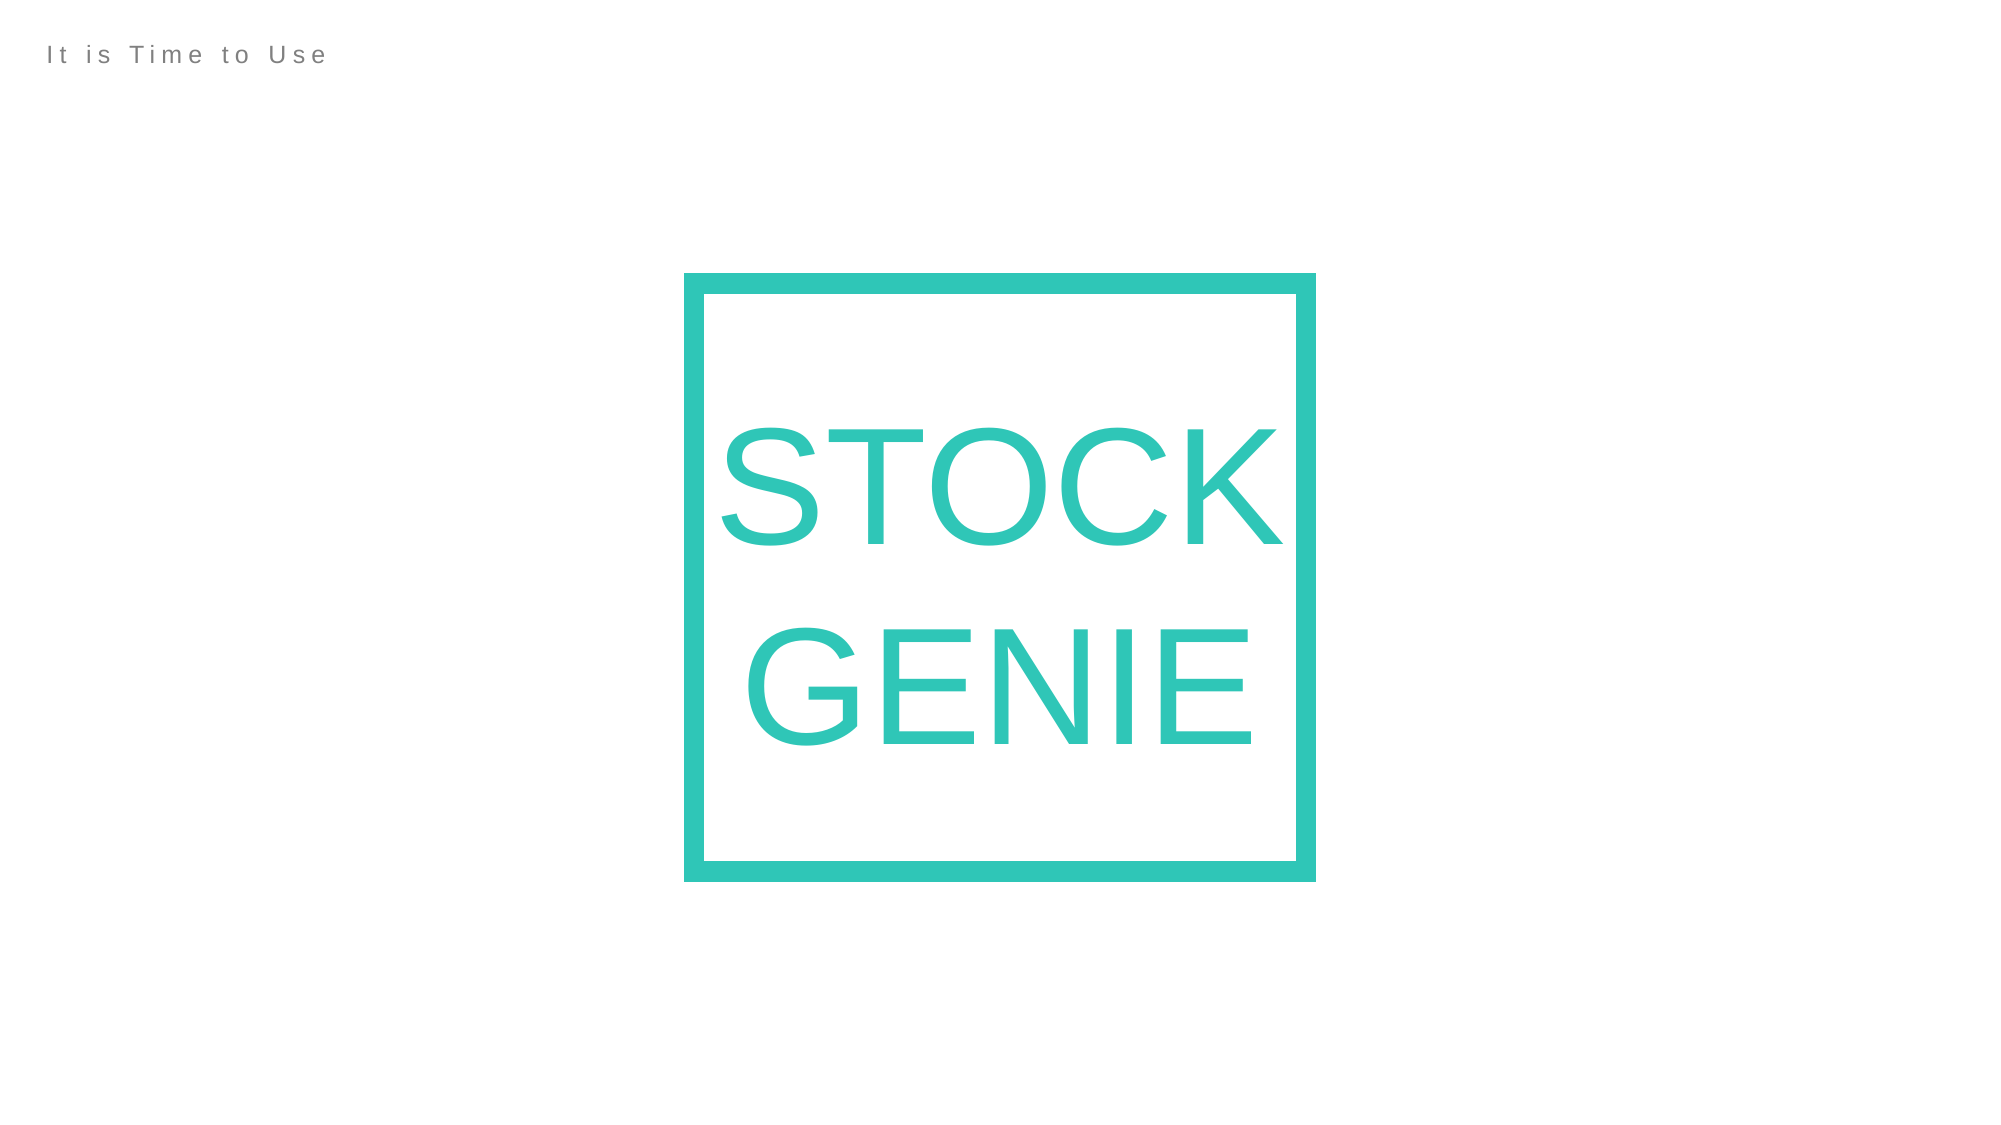

It is Time to Use
STOCK
GENIE